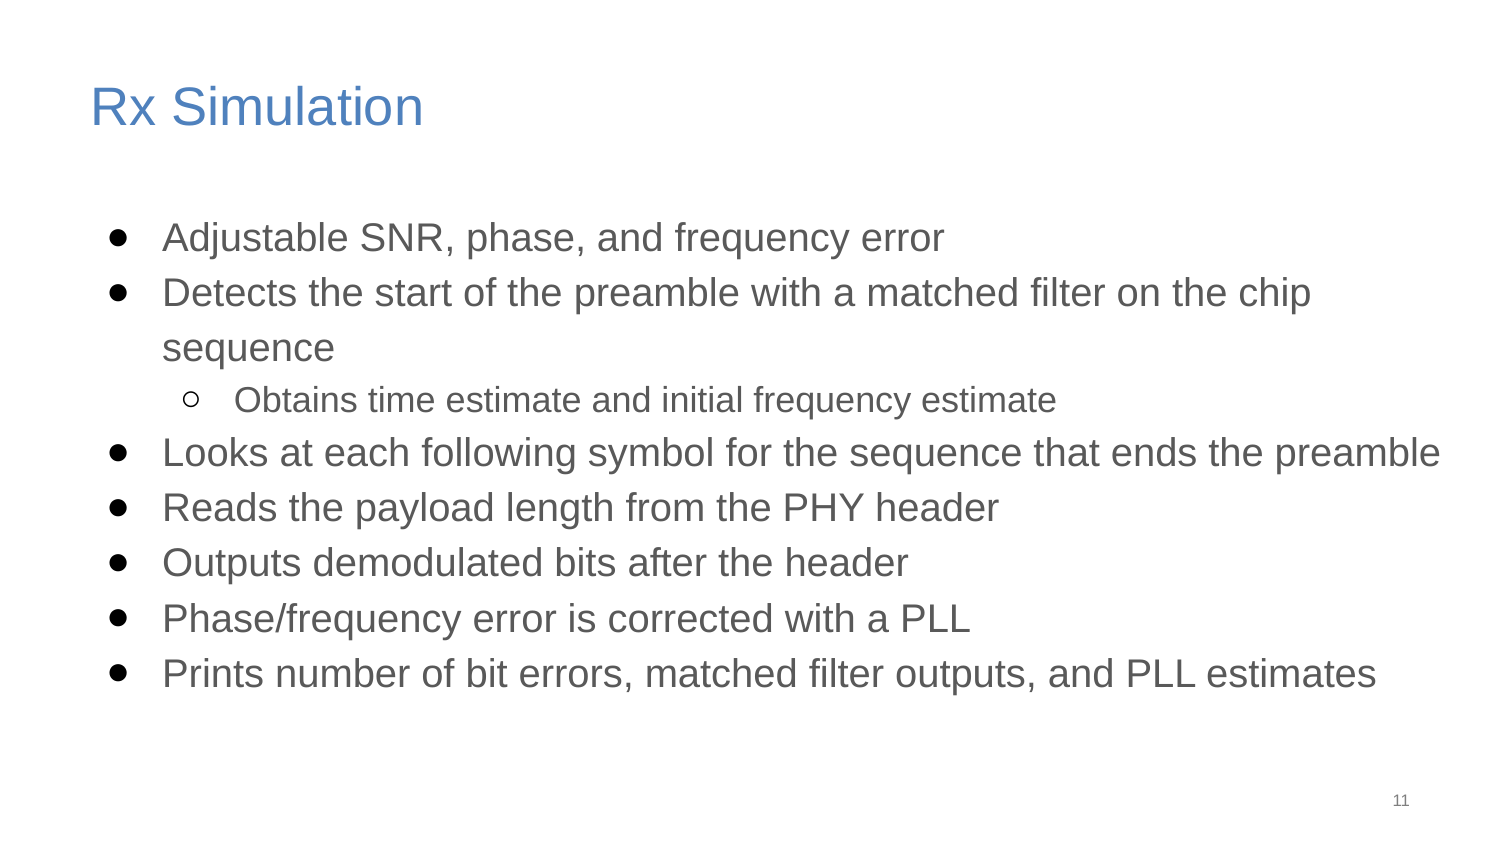

# Rx Simulation
Adjustable SNR, phase, and frequency error
Detects the start of the preamble with a matched filter on the chip sequence
Obtains time estimate and initial frequency estimate
Looks at each following symbol for the sequence that ends the preamble
Reads the payload length from the PHY header
Outputs demodulated bits after the header
Phase/frequency error is corrected with a PLL
Prints number of bit errors, matched filter outputs, and PLL estimates
11